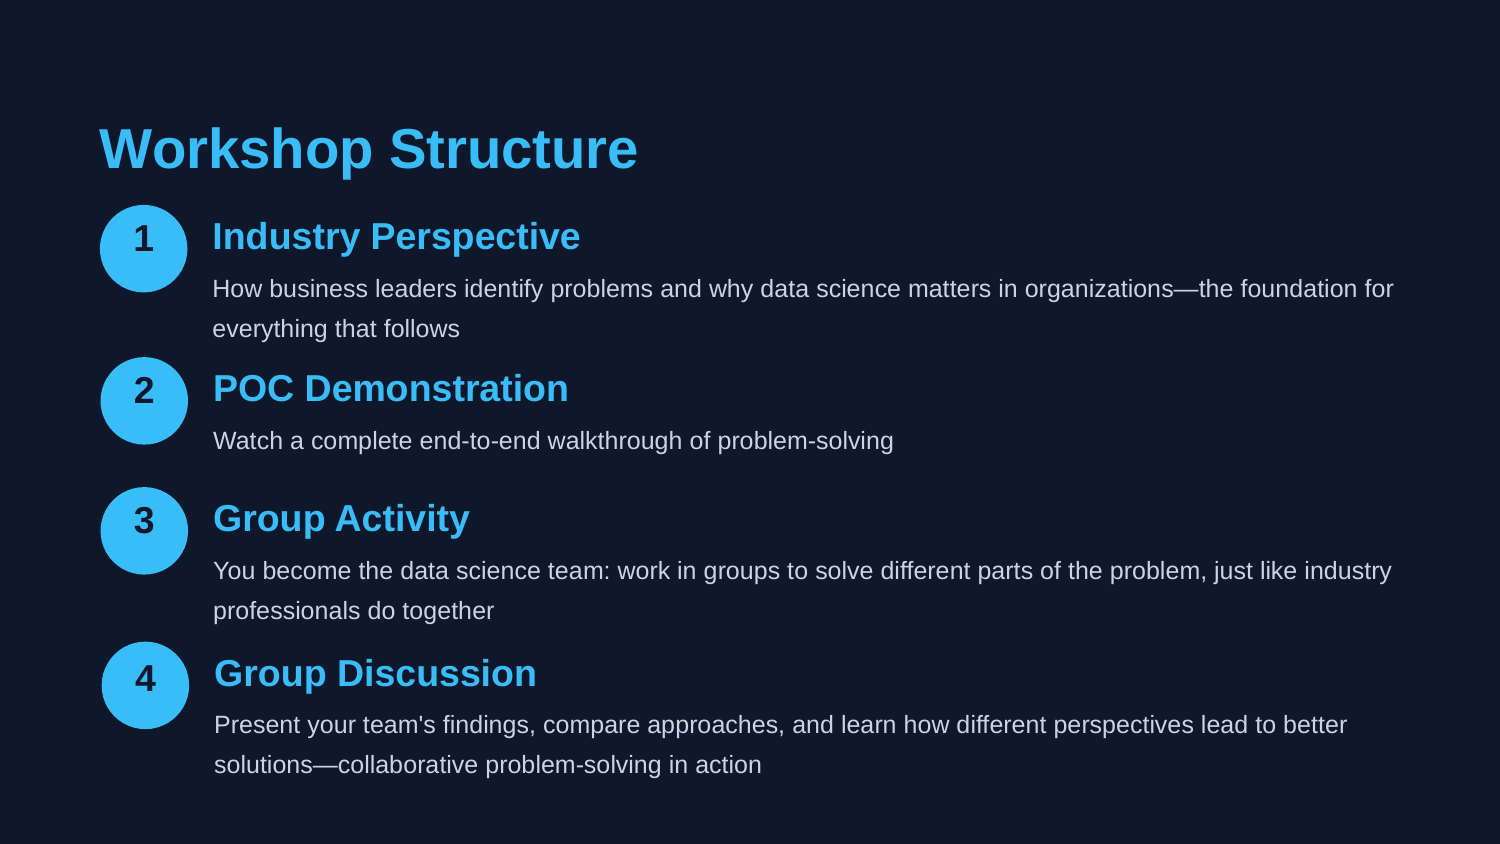

Workshop Structure

1
Industry Perspective
How business leaders identify problems and why data science matters in organizations—the foundation for everything that follows

2
POC Demonstration
Watch a complete end-to-end walkthrough of problem-solving

3
Group Activity
You become the data science team: work in groups to solve different parts of the problem, just like industry professionals do together

4
Group Discussion
Present your team's findings, compare approaches, and learn how different perspectives lead to better solutions—collaborative problem-solving in action